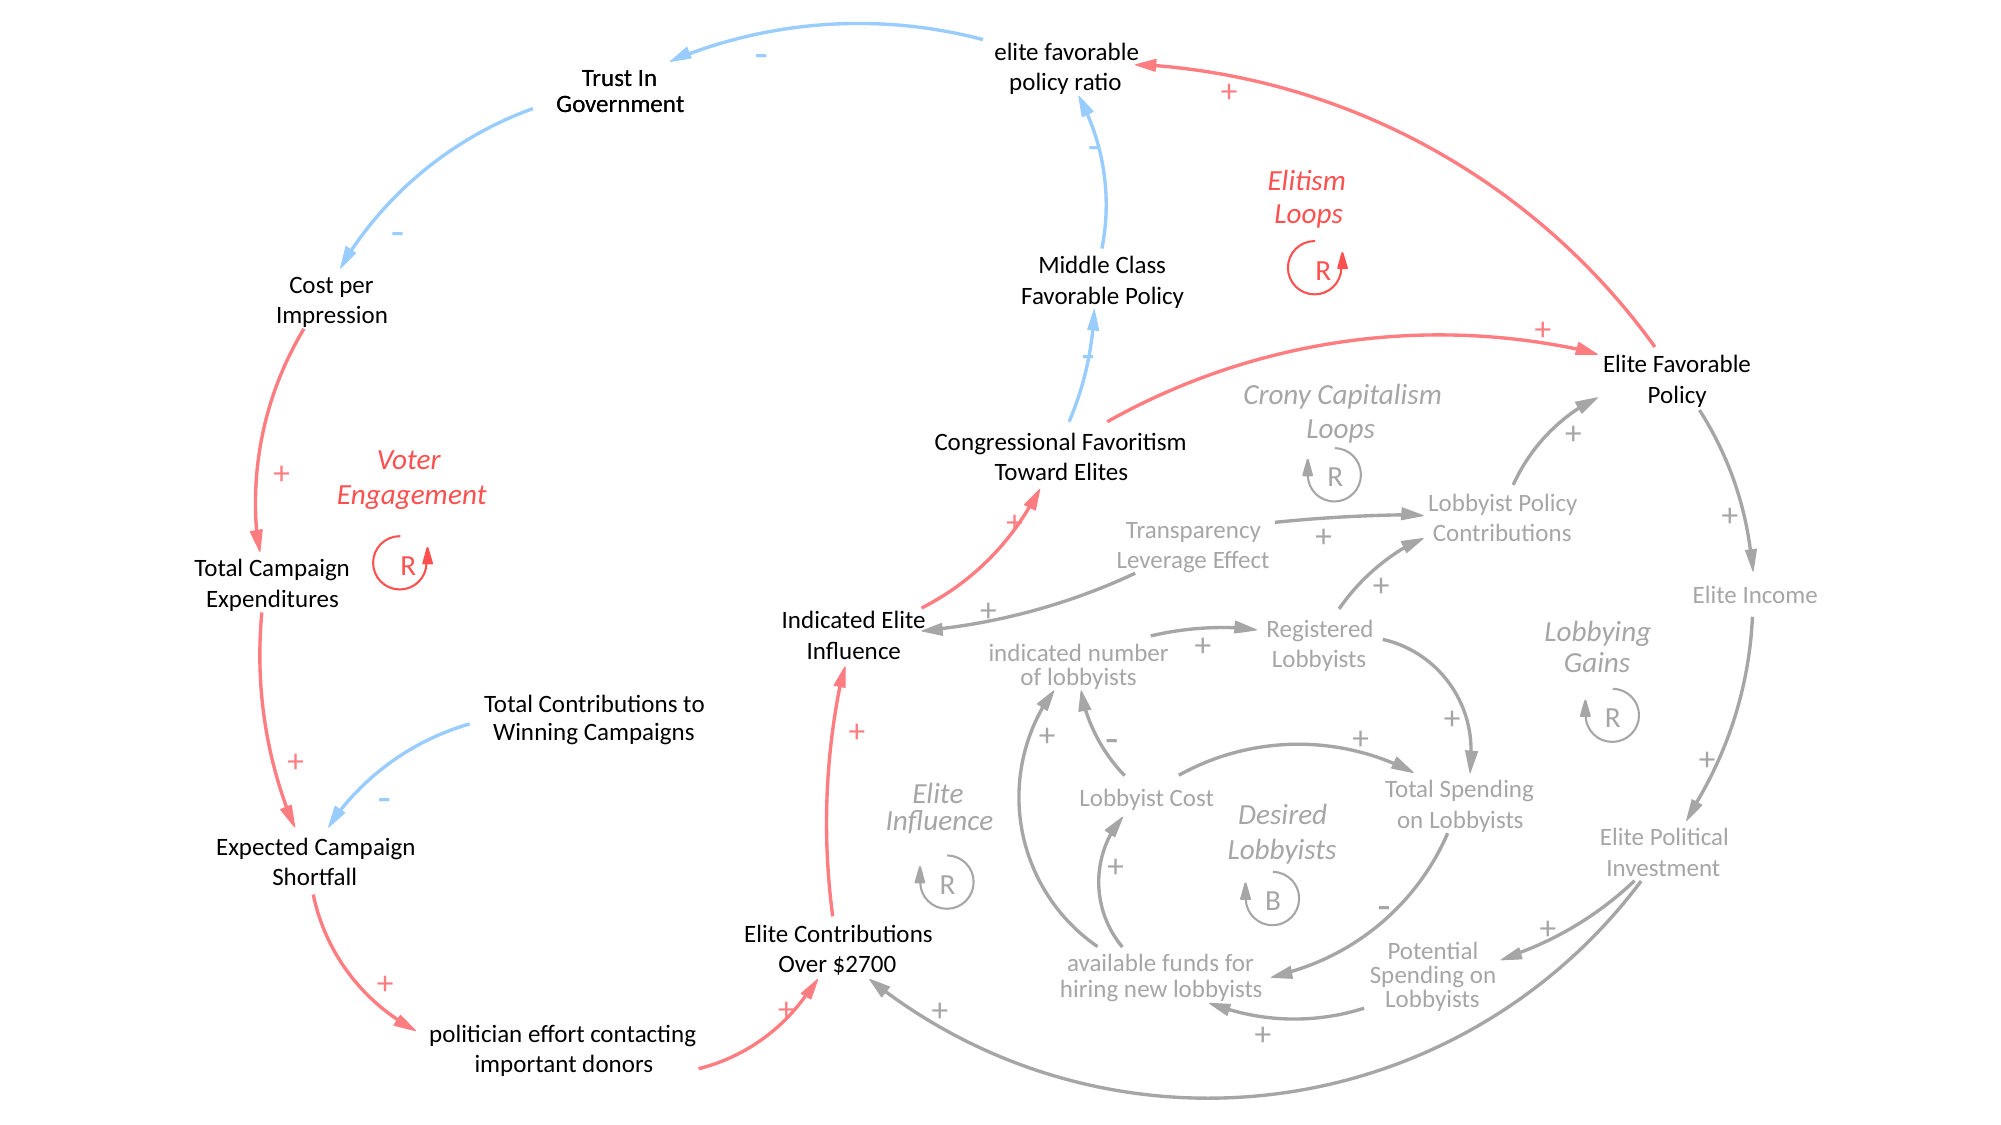

-
elite favorable

Trust In
Trust In

policy ratio
+
Government
Government

-
Elitism
Loops
-

Middle Class
R

Cost per
Favorable Policy

Impression
+

-

Elite Favorable

Crony Capitalism
Policy

Loops

+
Congressional Favoritism
Voter

+
Toward Elites
R

Engagement
Lobbyist Policy

+
+

Transparency
+

Contributions

Leverage Effect
R

Total Campaign

+
Elite Income
Expenditures
+

Indicated Elite

Registered
Lobbying

+

Influence
indicated number

Lobbyists
Gains

of lobbyists

Total Contributions to

+
R

+
-
+
Winning Campaigns
+

+
+

-
Total Spending
Elite
Lobbyist Cost

Desired

Influence
on Lobbyists

Elite Political
Expected Campaign
Lobbyists

+
Investment

Shortfall
R

-
B

+
Elite Contributions
Potential
available funds for
Over $2700

Spending on
+

hiring new lobbyists

Lobbyists
+
+

+

politician effort contacting
important donors